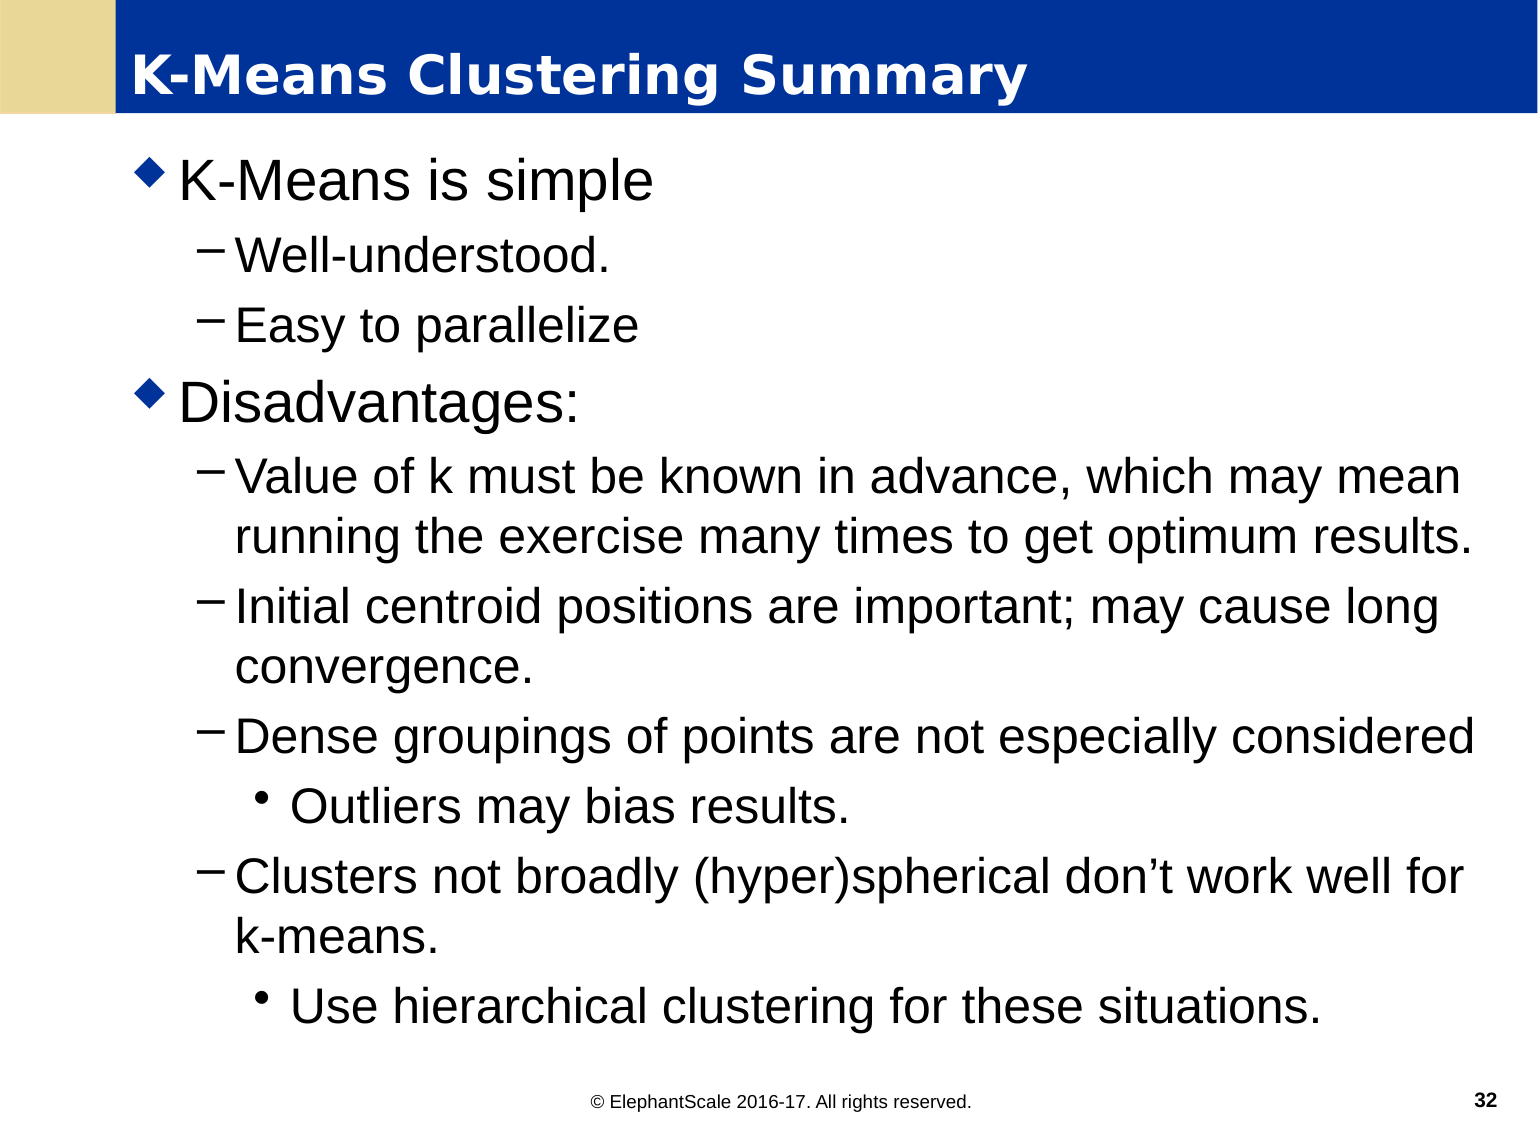

# K-Means Clustering Summary
K-Means is simple
Well-understood.
Easy to parallelize
Disadvantages:
Value of k must be known in advance, which may mean running the exercise many times to get optimum results.
Initial centroid positions are important; may cause long convergence.
Dense groupings of points are not especially considered
Outliers may bias results.
Clusters not broadly (hyper)spherical don’t work well for k-means.
Use hierarchical clustering for these situations.
32
© ElephantScale 2016-17. All rights reserved.